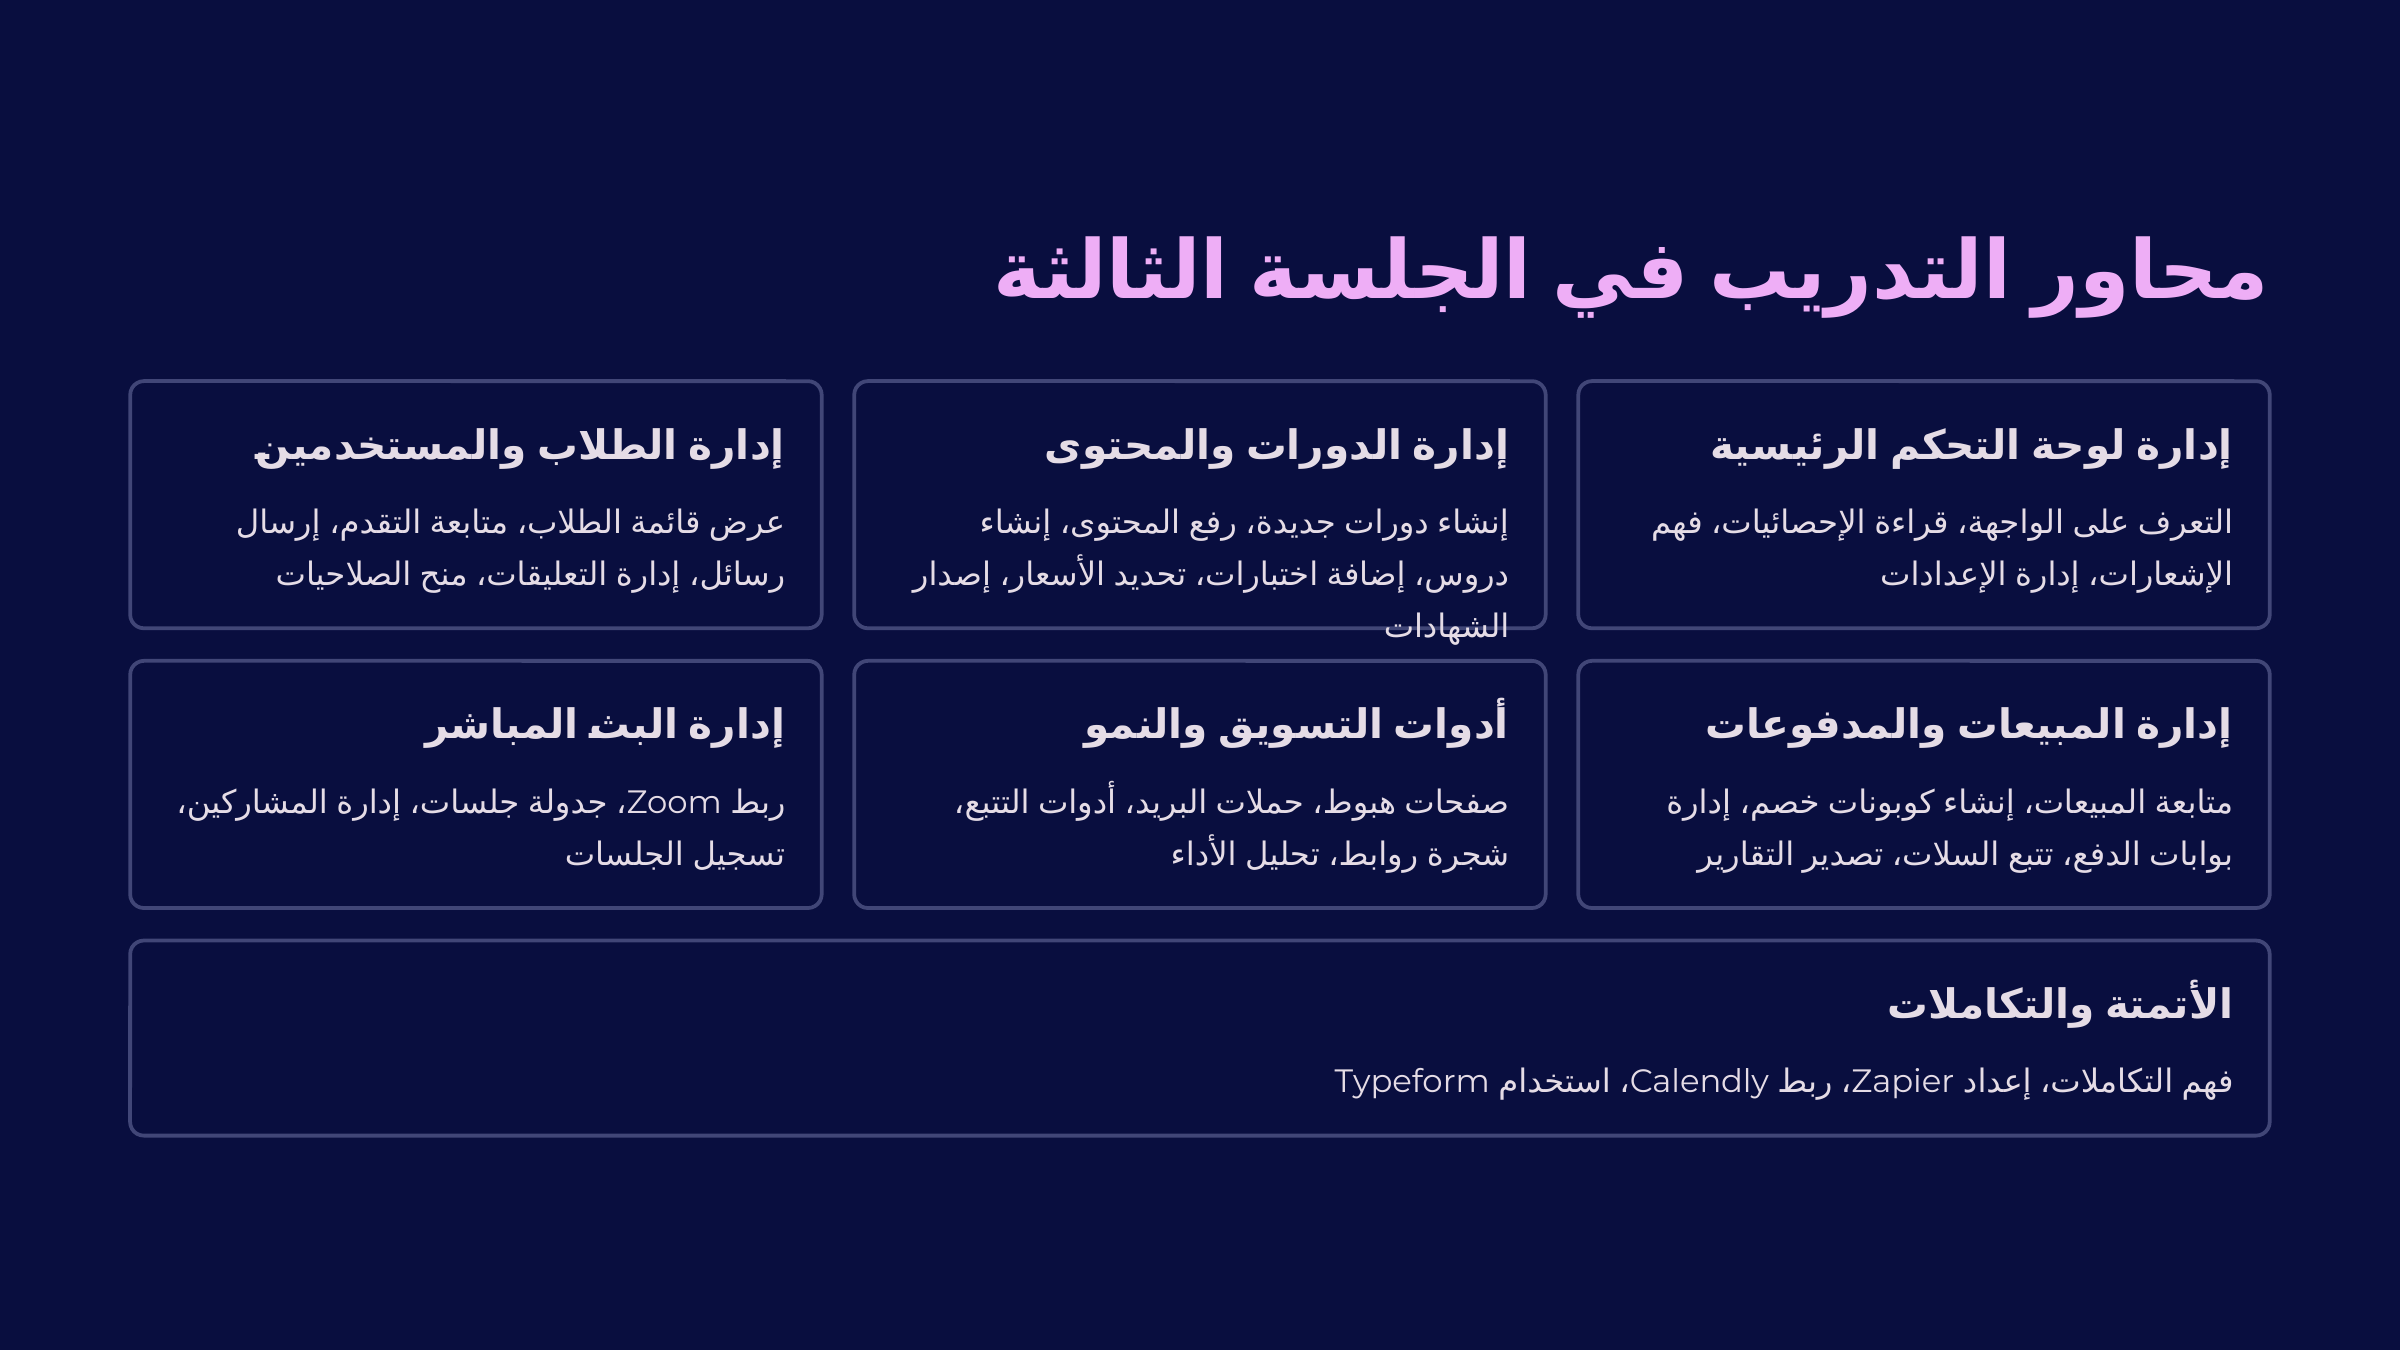

محاور التدريب في الجلسة الثالثة

إدارة الطلاب والمستخدمين
إدارة الدورات والمحتوى
إدارة لوحة التحكم الرئيسية
عرض قائمة الطلاب، متابعة التقدم، إرسال رسائل، إدارة التعليقات، منح الصلاحيات
إنشاء دورات جديدة، رفع المحتوى، إنشاء دروس، إضافة اختبارات، تحديد الأسعار، إصدار الشهادات
التعرف على الواجهة، قراءة الإحصائيات، فهم الإشعارات، إدارة الإعدادات

إدارة البث المباشر
أدوات التسويق والنمو
إدارة المبيعات والمدفوعات
ربط Zoom، جدولة جلسات، إدارة المشاركين، تسجيل الجلسات
صفحات هبوط، حملات البريد، أدوات التتبع، شجرة روابط، تحليل الأداء
متابعة المبيعات، إنشاء كوبونات خصم، إدارة بوابات الدفع، تتبع السلات، تصدير التقارير

الأتمتة والتكاملات
فهم التكاملات، إعداد Zapier، ربط Calendly، استخدام Typeform